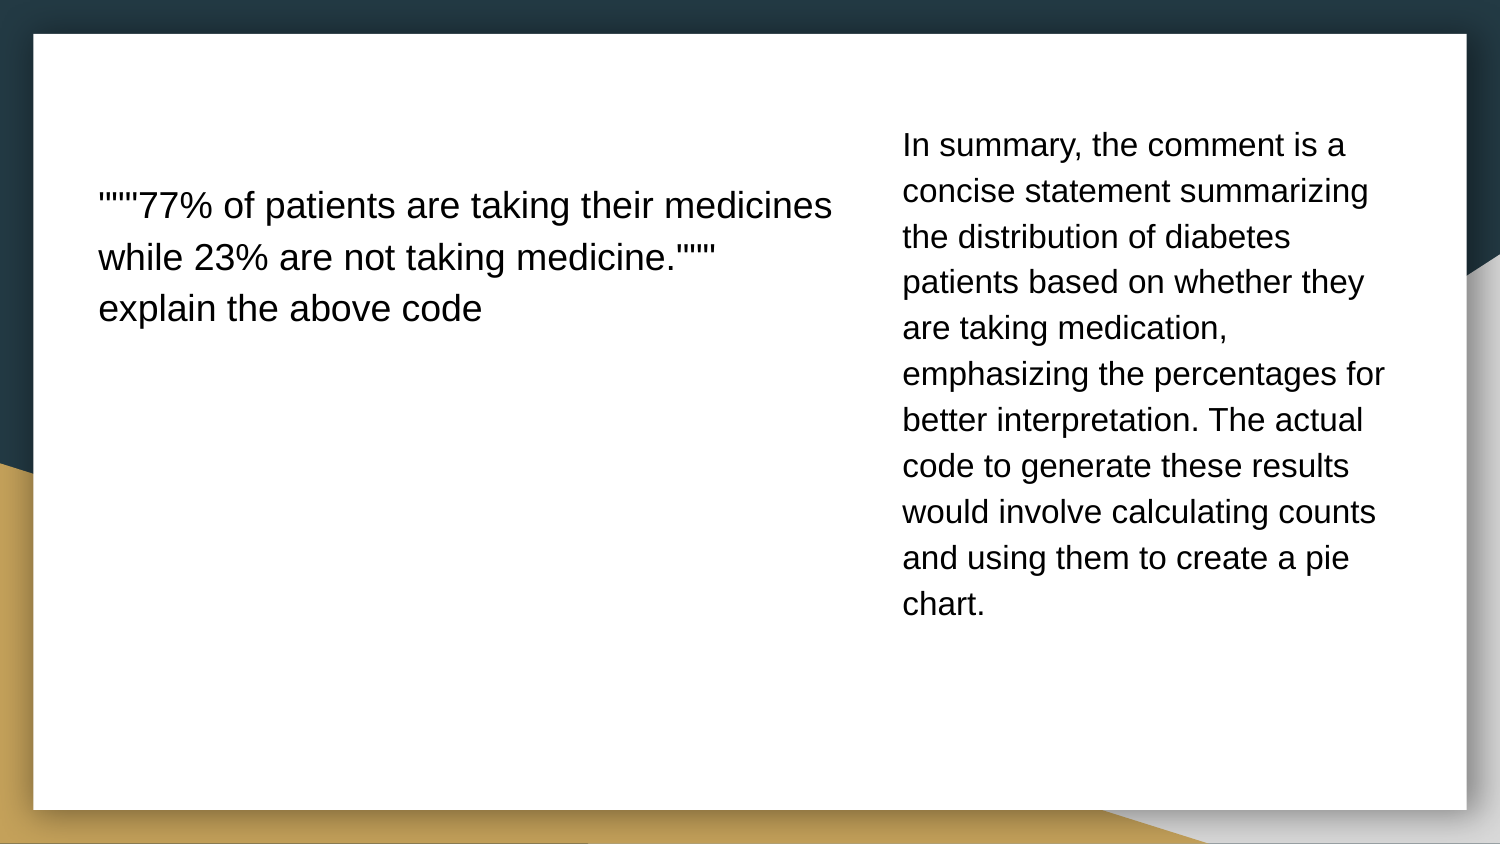

"""77% of patients are taking their medicines while 23% are not taking medicine."""
explain the above code

In summary, the comment is a concise statement summarizing the distribution of diabetes patients based on whether they are taking medication, emphasizing the percentages for better interpretation. The actual code to generate these results would involve calculating counts and using them to create a pie chart.